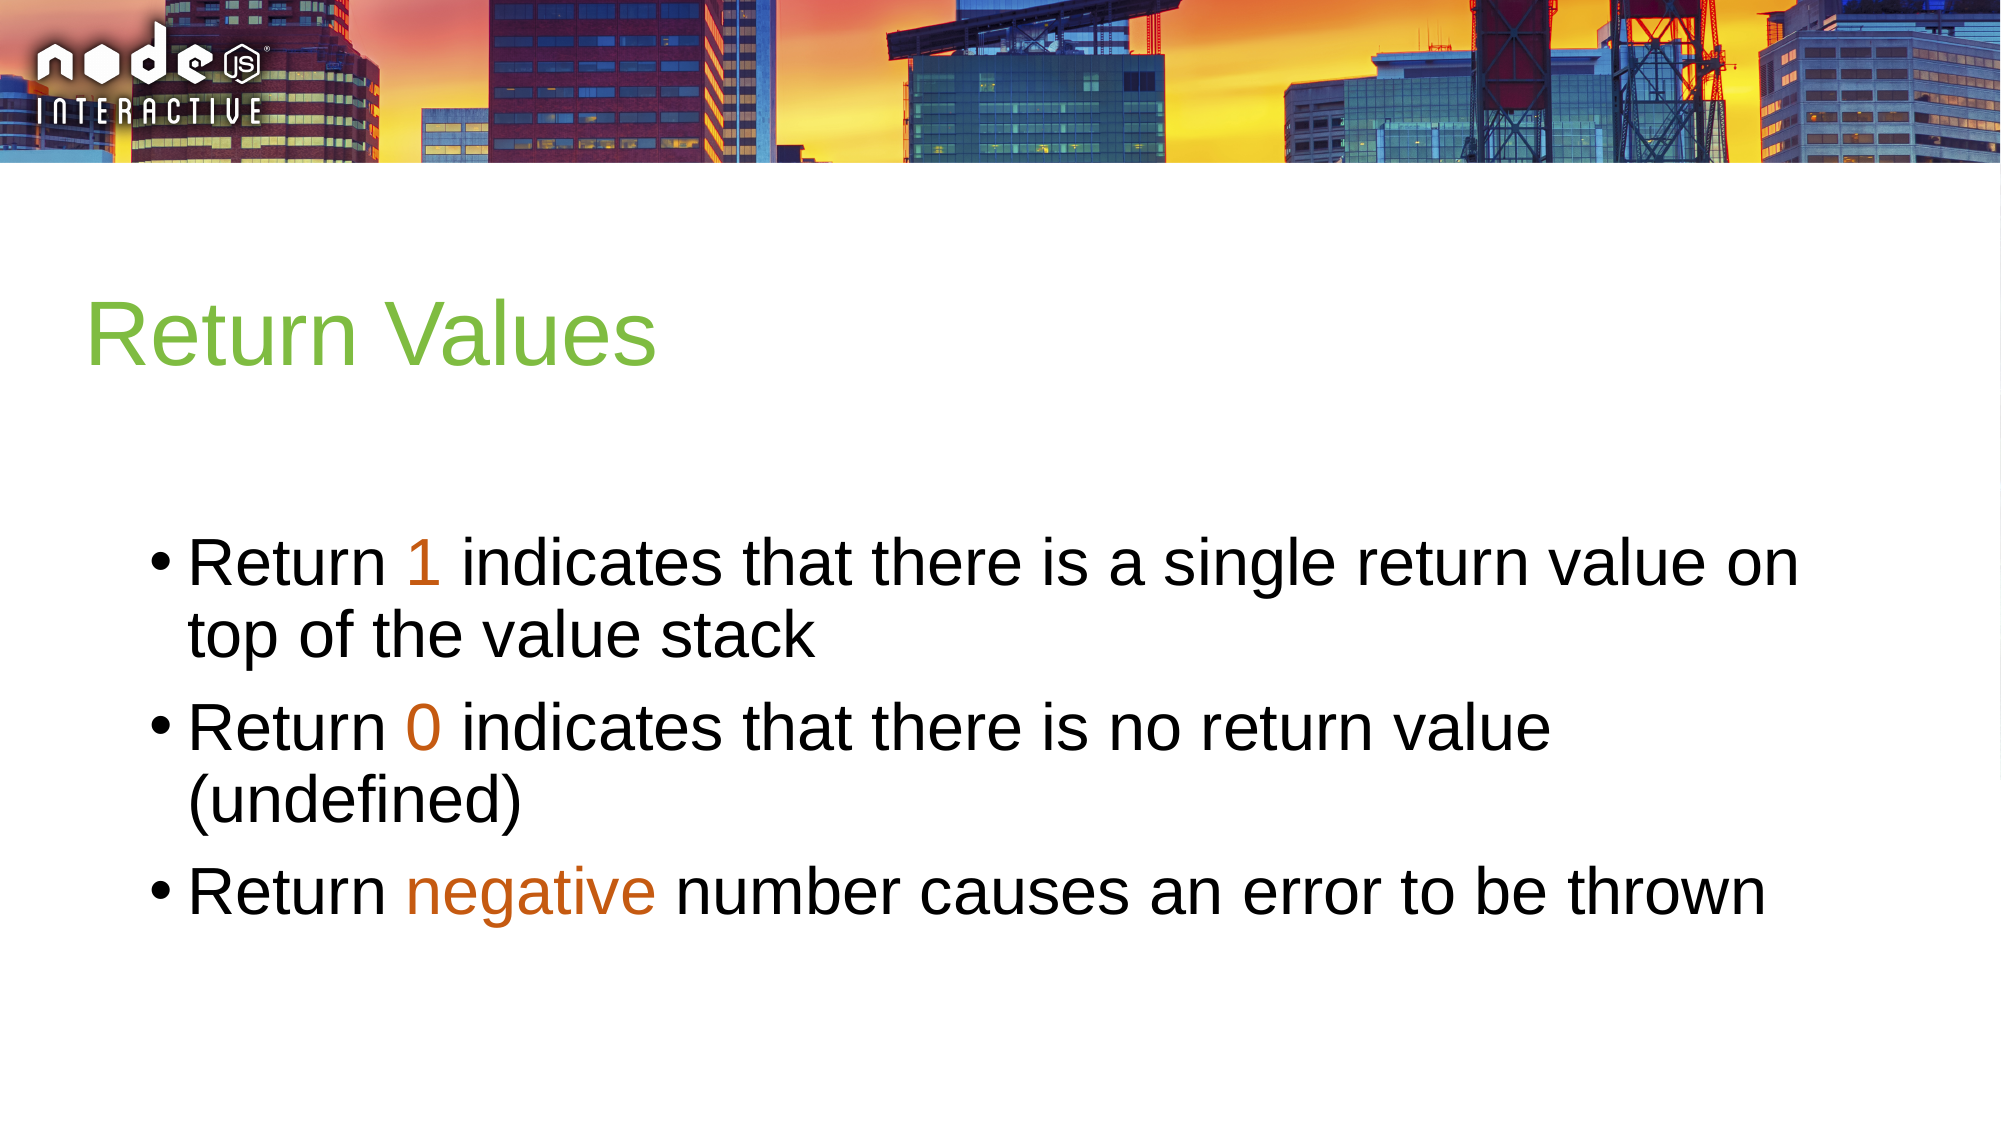

# Return Values
Return 1 indicates that there is a single return value on top of the value stack
Return 0 indicates that there is no return value (undefined)
Return negative number causes an error to be thrown